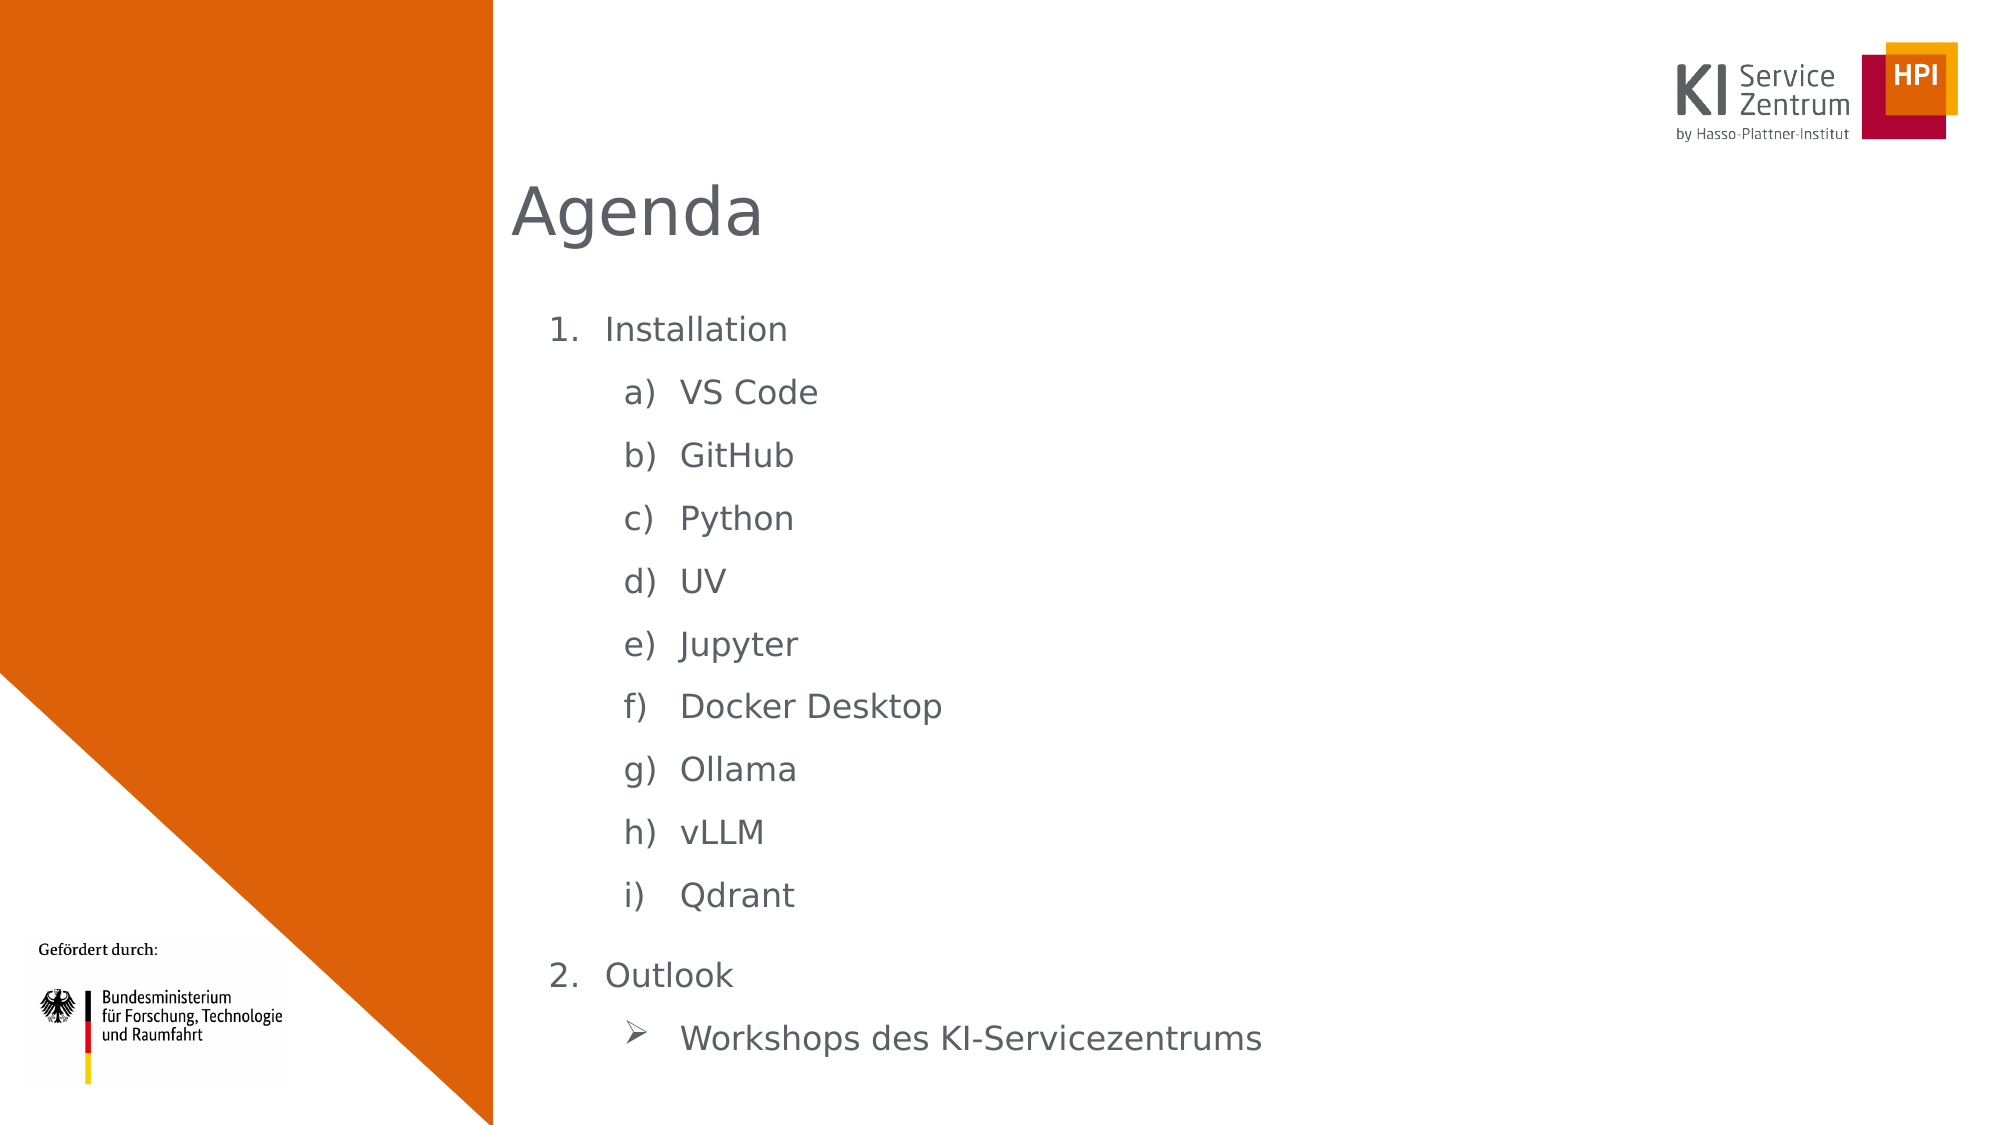

Agenda
# Installation
VS Code
GitHub
Python
UV
Jupyter
Docker Desktop
Ollama
vLLM
Qdrant

Outlook
Workshops des KI-Servicezentrums